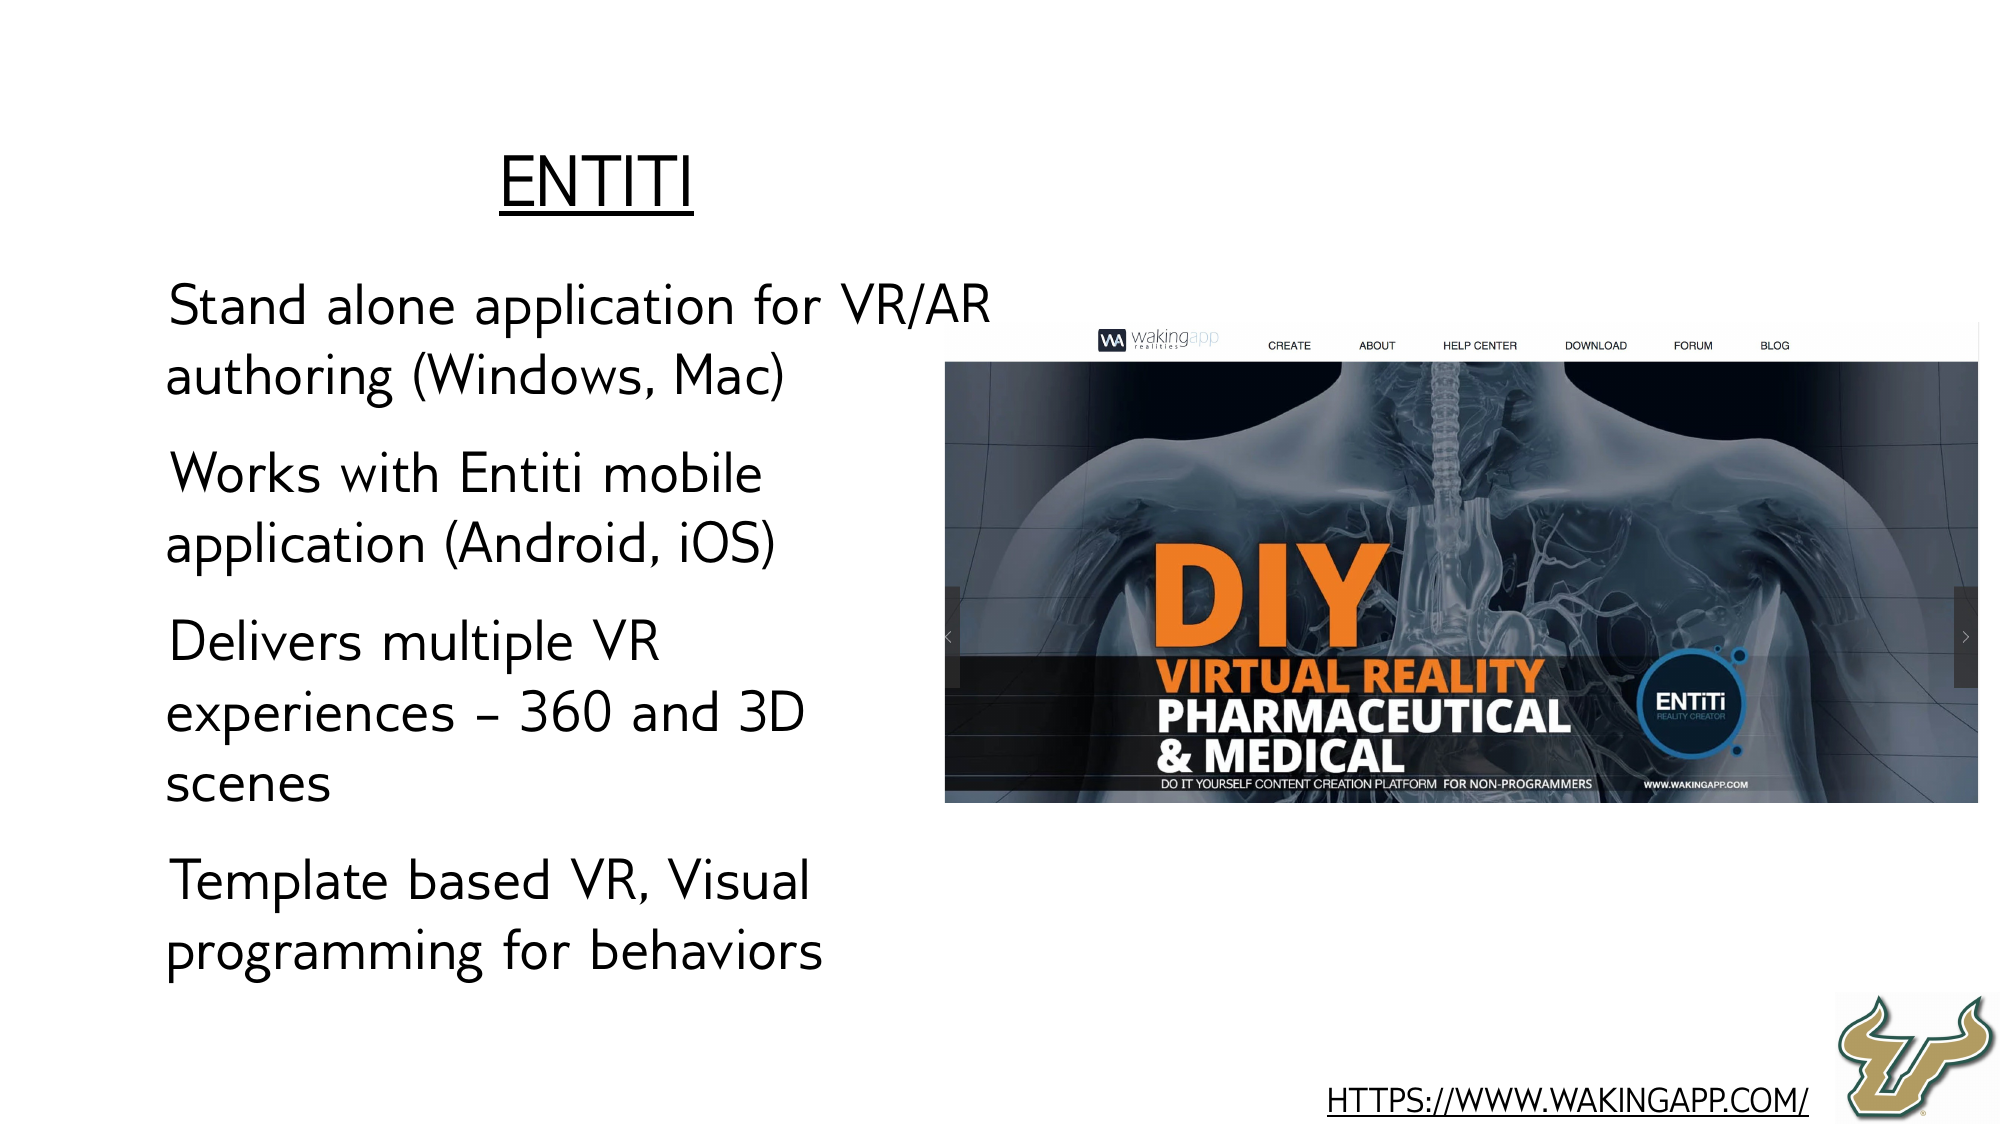

Entiti
Stand alone application for VR/AR authoring (Windows, Mac)
Works with Entiti mobile application (Android, iOS)
Delivers multiple VR
experiences – 360 and 3D
scenes
Template based VR, Visual programming for behaviors

https://www.wakingapp.com/